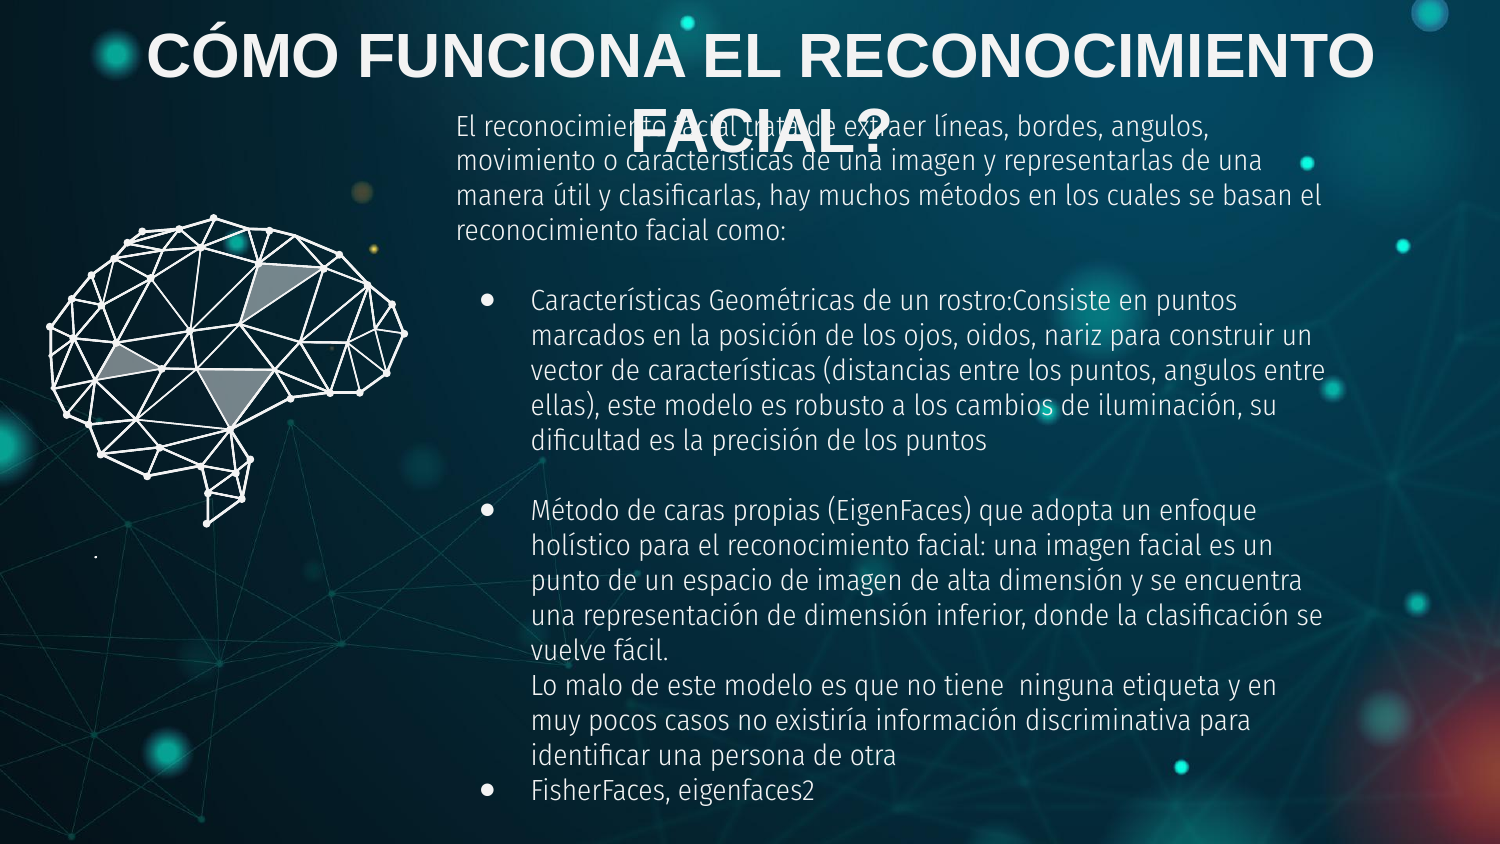

# CÓMO FUNCIONA EL RECONOCIMIENTO FACIAL?

El reconocimiento facial trata de extraer líneas, bordes, angulos, movimiento o características de una imagen y representarlas de una manera útil y clasificarlas, hay muchos métodos en los cuales se basan el reconocimiento facial como:

Características Geométricas de un rostro:Consiste en puntos marcados en la posición de los ojos, oidos, nariz para construir un vector de características (distancias entre los puntos, angulos entre ellas), este modelo es robusto a los cambios de iluminación, su dificultad es la precisión de los puntos

Método de caras propias (EigenFaces) que adopta un enfoque holístico para el reconocimiento facial: una imagen facial es un punto de un espacio de imagen de alta dimensión y se encuentra una representación de dimensión inferior, donde la clasificación se vuelve fácil.
Lo malo de este modelo es que no tiene  ninguna etiqueta y en muy pocos casos no existiría información discriminativa para identificar una persona de otra
FisherFaces, eigenfaces2